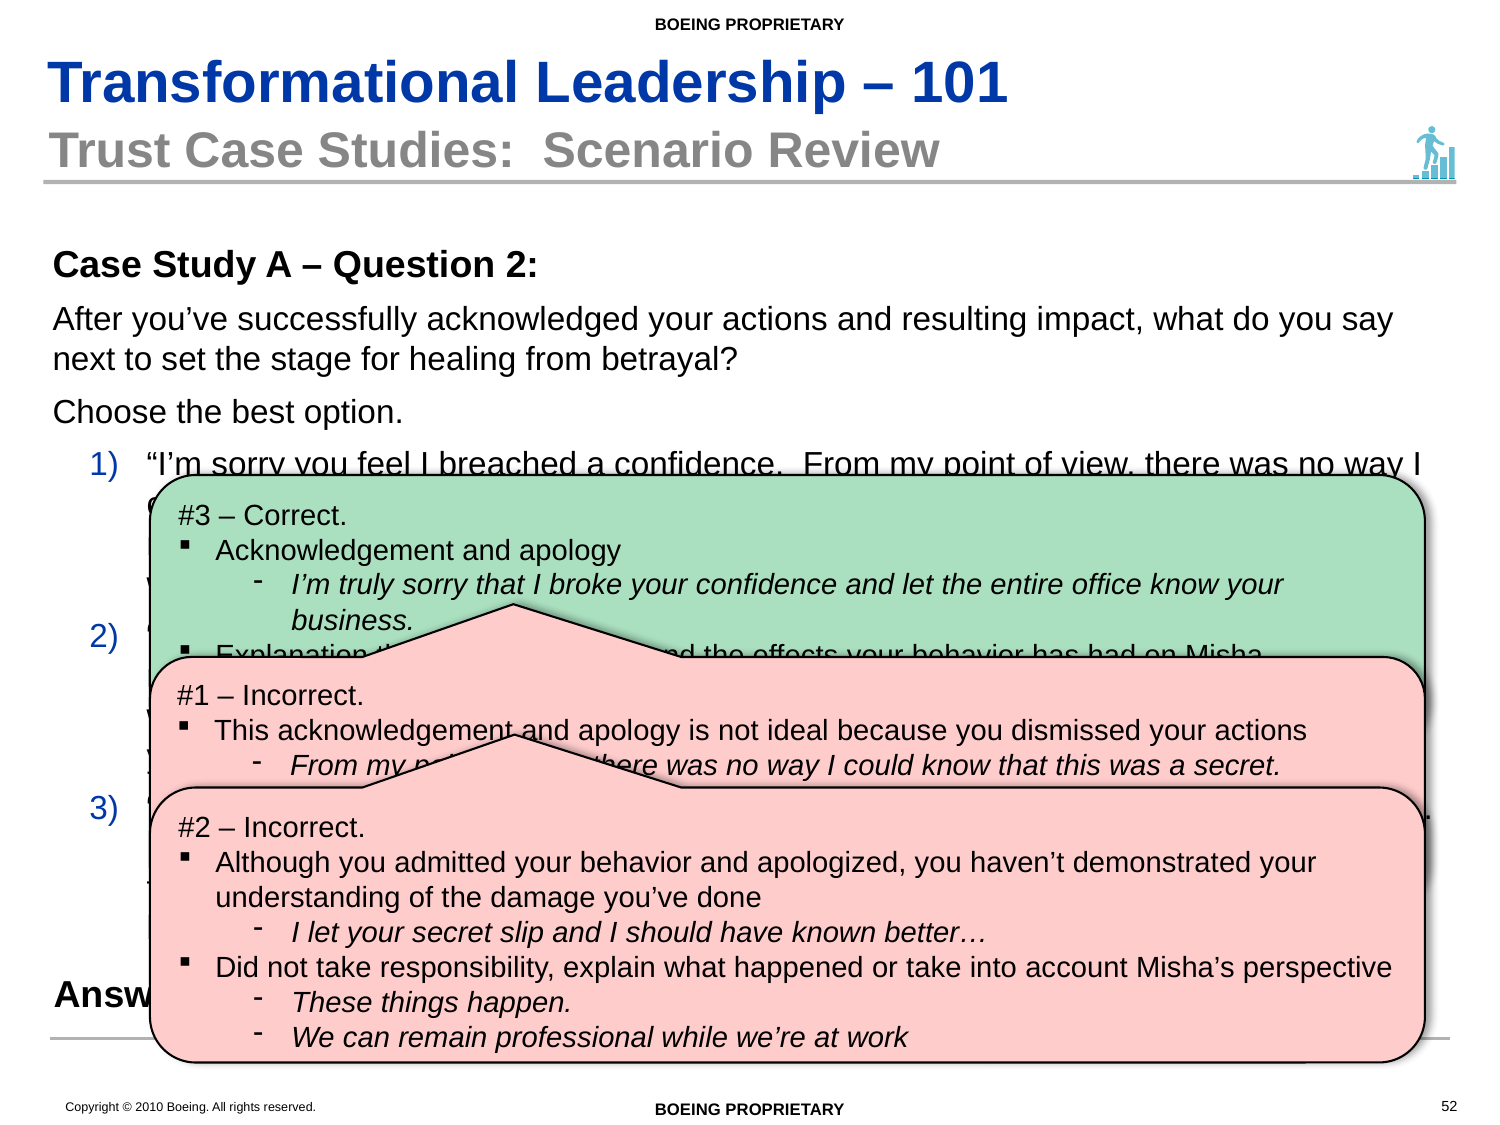

# Trust Case Studies:  Scenario Review
Case Study A – Question 2:
After you’ve successfully acknowledged your actions and resulting impact, what do you say next to set the stage for healing from betrayal?
Choose the best option.
“I’m sorry you feel I breached a confidence.  From my point of view, there was no way I could know that this was a secret.  I’m shocked that the word spread so fast.  It’s really no one’s business and I can’t believe all the trouble this has caused.  I hope you know I would never do something like this on purpose.”
“I let your secret slip and I should have known better, but these things happen.  I’m really sorry and I hope you’ll forgive me after some time has passed.  For now, I hope we can remain professional while we’re at work despite the fact that you feel I betrayed you.”
“I’m truly sorry that I broke your confidence and let the entire office know your business.  I realize I’ve caused you pain and embarrassment and made it difficult for us to work together.  I know that you’ve had difficulty facing everyone at work.  I hate that I may have destroyed our relationship.”
#3 – Correct.
Acknowledgement and apology
I’m truly sorry that I broke your confidence and let the entire office know your business.
Explanation that you fully understand the effects your behavior has had on Misha
I’ve caused you pain and embarrassment and made it difficult for us to work together.  I know that you’ve had difficulty facing everyone at work.
Sincerely stated you are sorry for the behavior without making excuses
#1 – Incorrect.
This acknowledgement and apology is not ideal because you dismissed your actions
From my point of view, there was no way I could know that this was a secret.
No consideration of other perspectives. Did not look at what was done from Misha’s point of view or how it may have affected the work relationship.
It’s really no one’s business and I can’t believe all the trouble this has caused.
#2 – Incorrect.
Although you admitted your behavior and apologized, you haven’t demonstrated your understanding of the damage you’ve done
I let your secret slip and I should have known better…
Did not take responsibility, explain what happened or take into account Misha’s perspective
These things happen.
We can remain professional while we’re at work
Answer:  #3

52